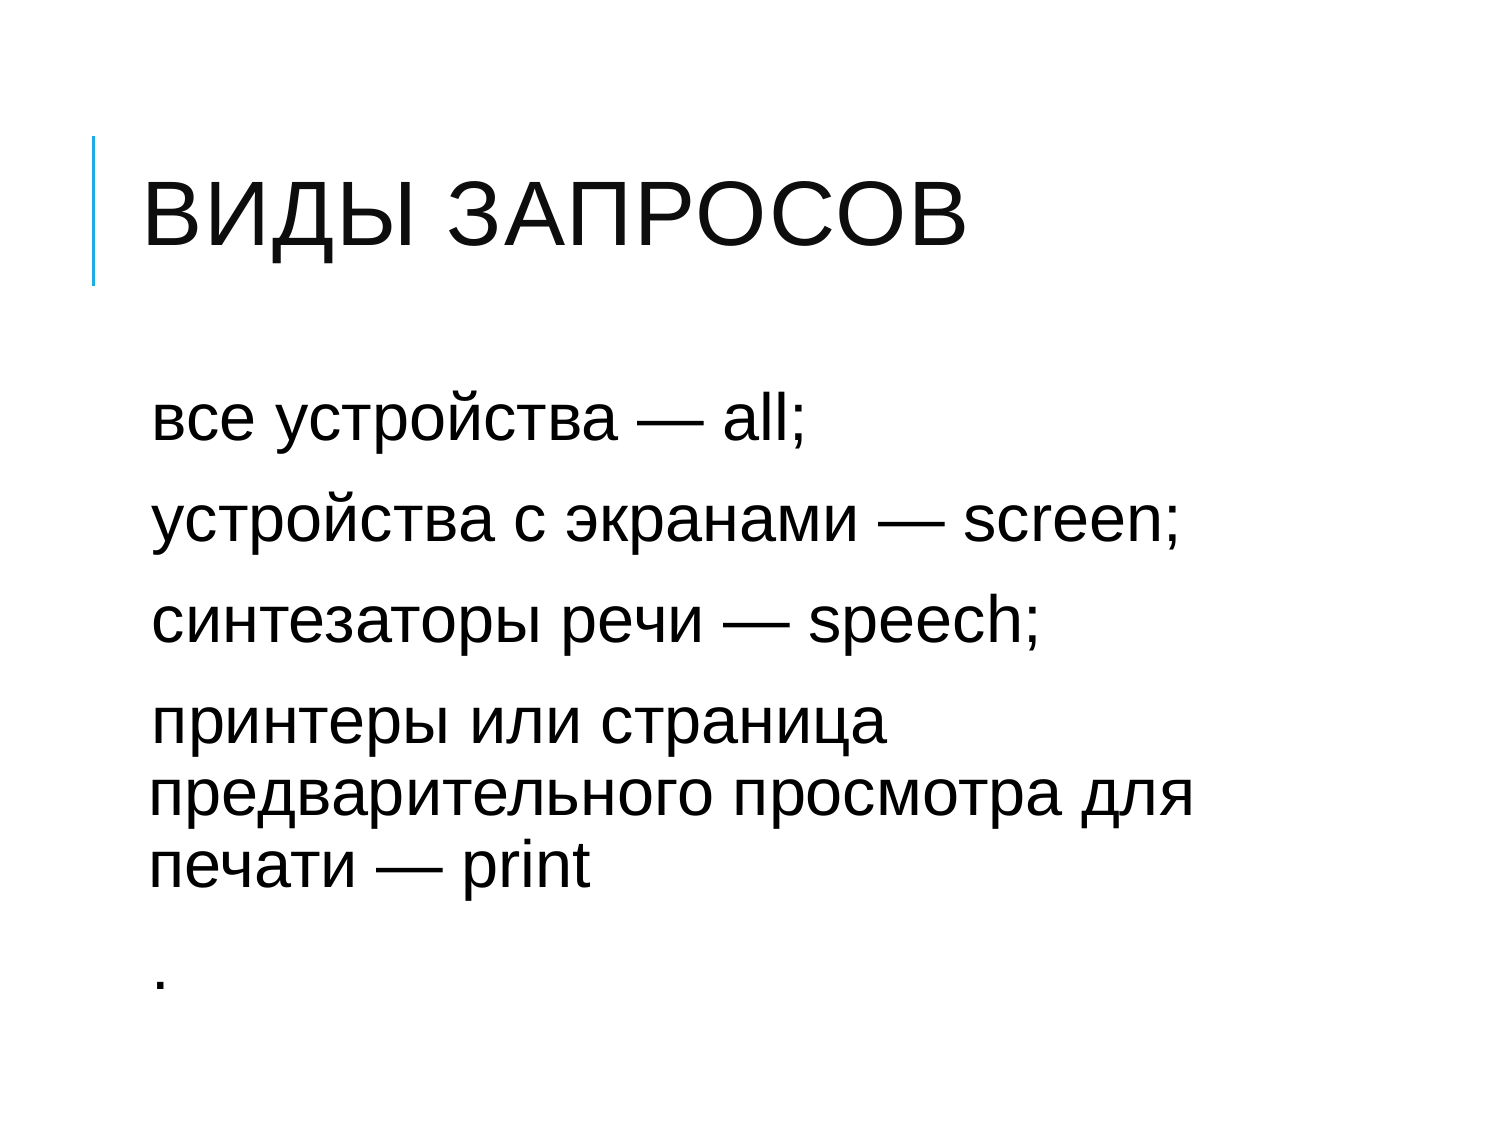

# Виды запросов
все устройства — all;
устройства с экранами — screen;
синтезаторы речи — speech;
принтеры или страница предварительного просмотра для печати — print
.